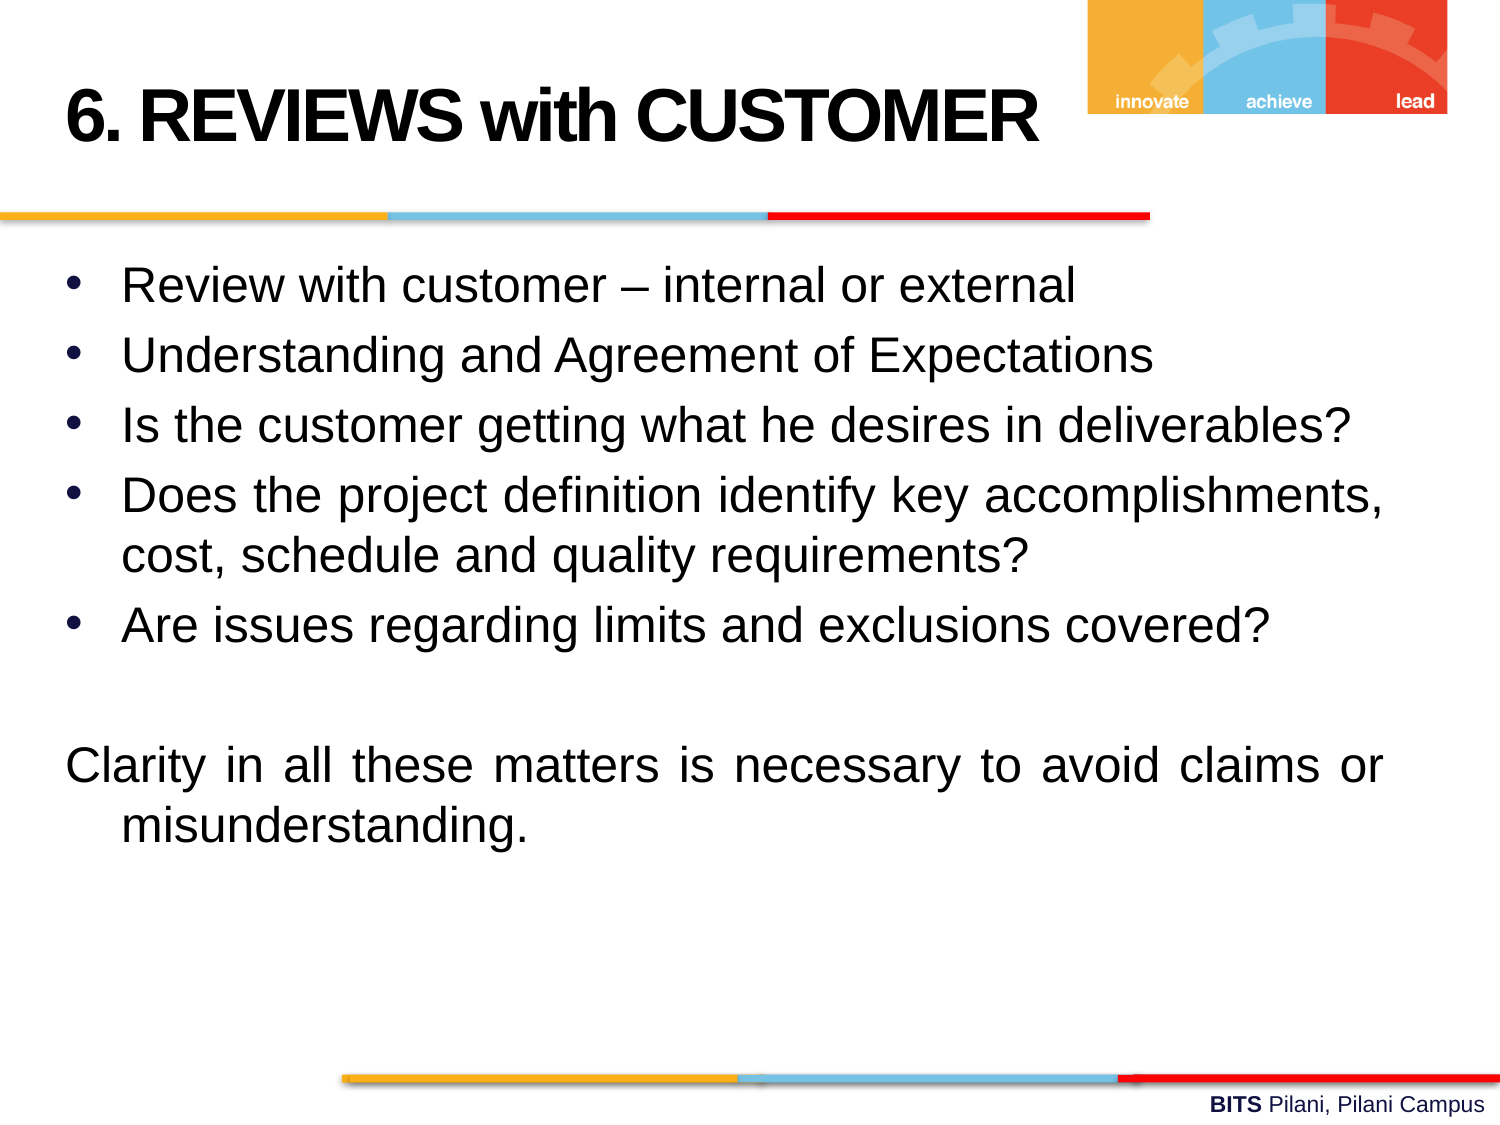

6. REVIEWS with CUSTOMER
Review with customer – internal or external
Understanding and Agreement of Expectations
Is the customer getting what he desires in deliverables?
Does the project definition identify key accomplishments, cost, schedule and quality requirements?
Are issues regarding limits and exclusions covered?

Clarity in all these matters is necessary to avoid claims or misunderstanding.